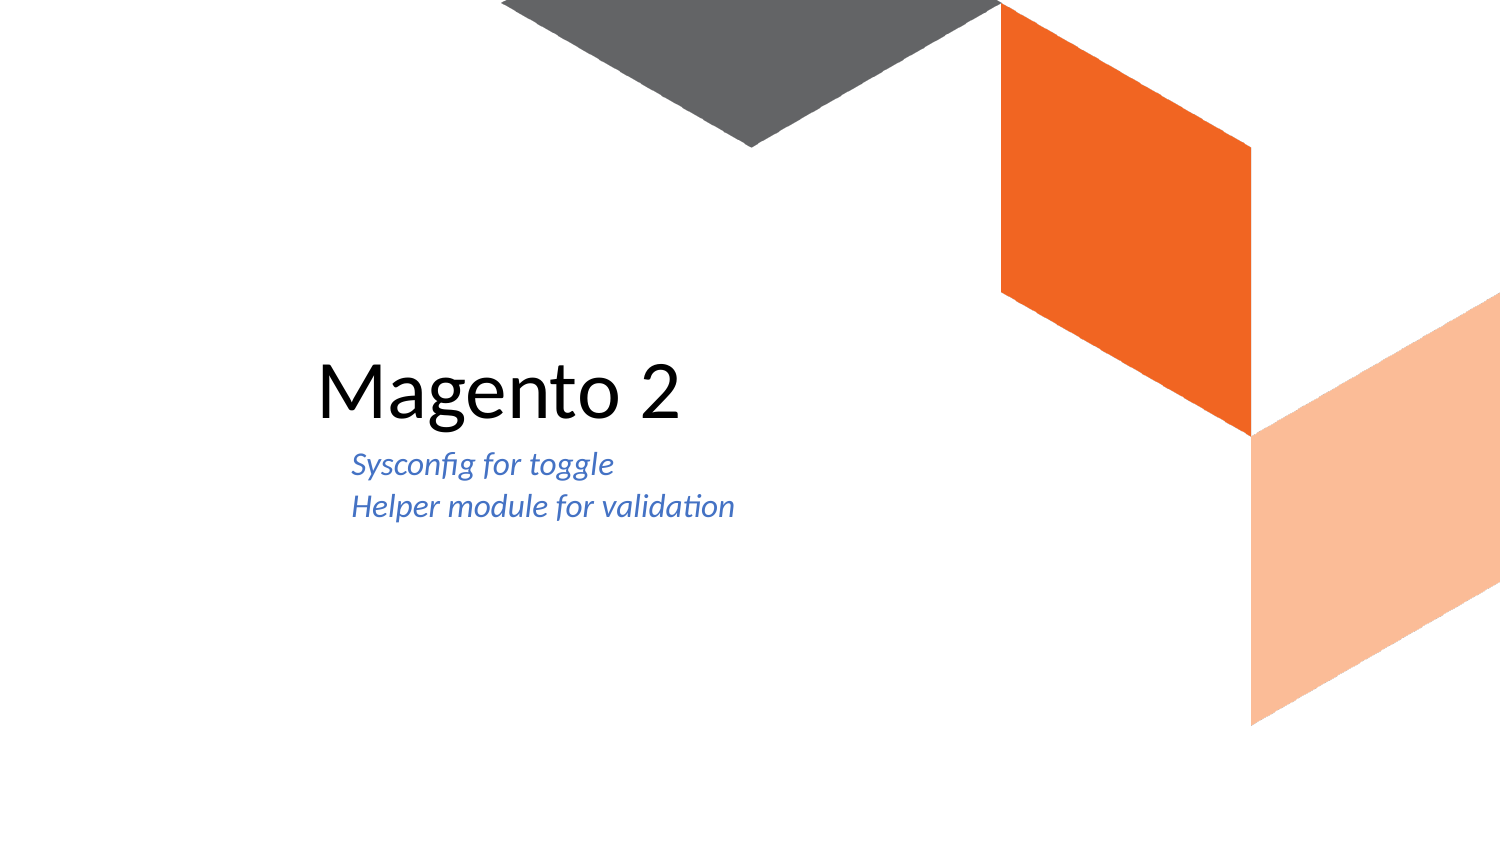

# Magento 2
Sysconfig for toggle
Helper module for validation